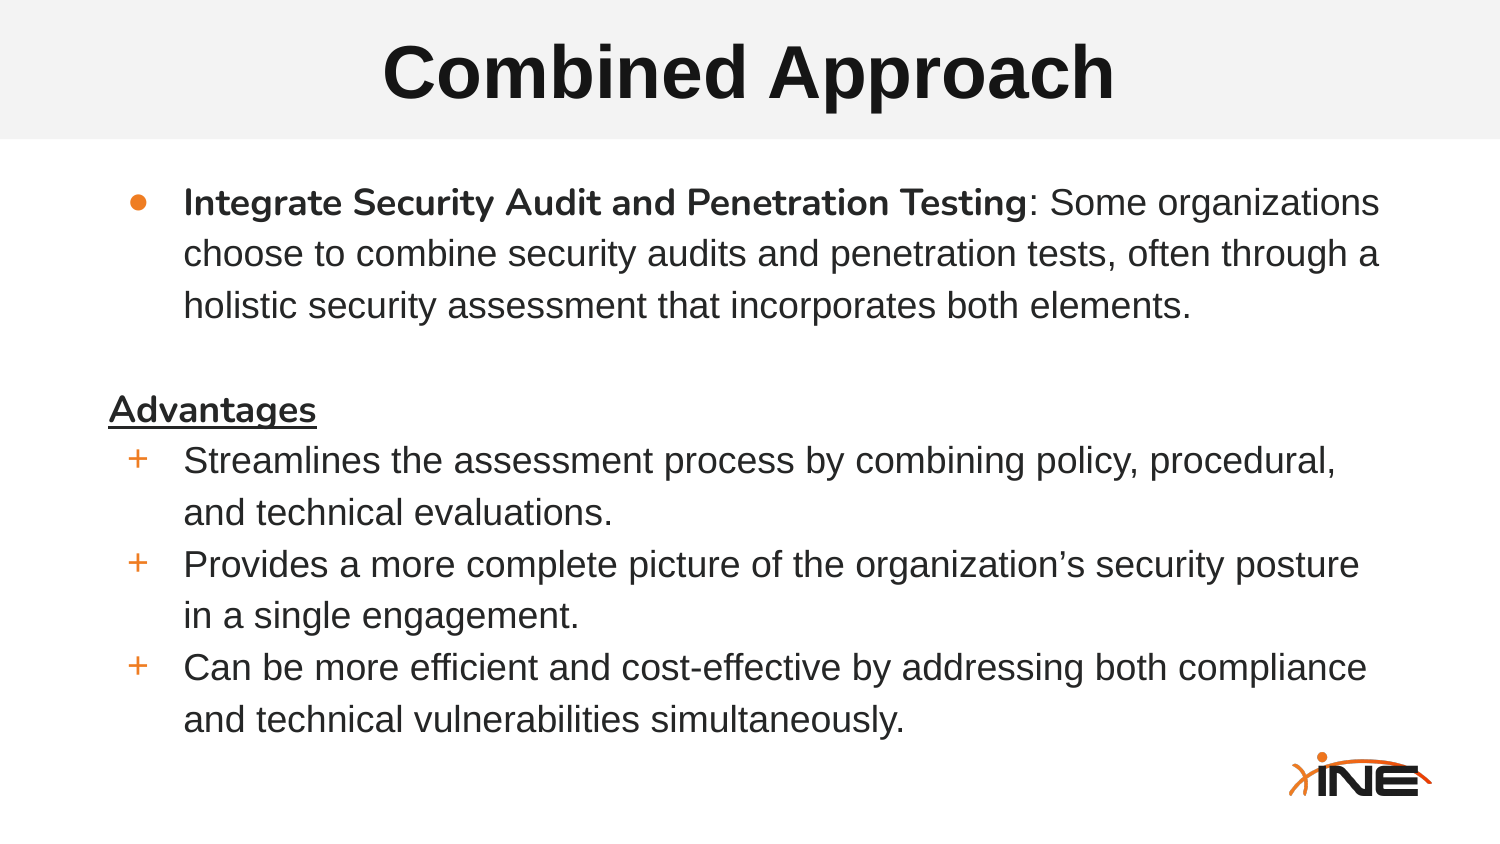

# Combined Approach
Integrate Security Audit and Penetration Testing: Some organizations choose to combine security audits and penetration tests, often through a holistic security assessment that incorporates both elements.

Advantages
Streamlines the assessment process by combining policy, procedural, and technical evaluations.
Provides a more complete picture of the organization’s security posture in a single engagement.
Can be more efficient and cost-effective by addressing both compliance and technical vulnerabilities simultaneously.